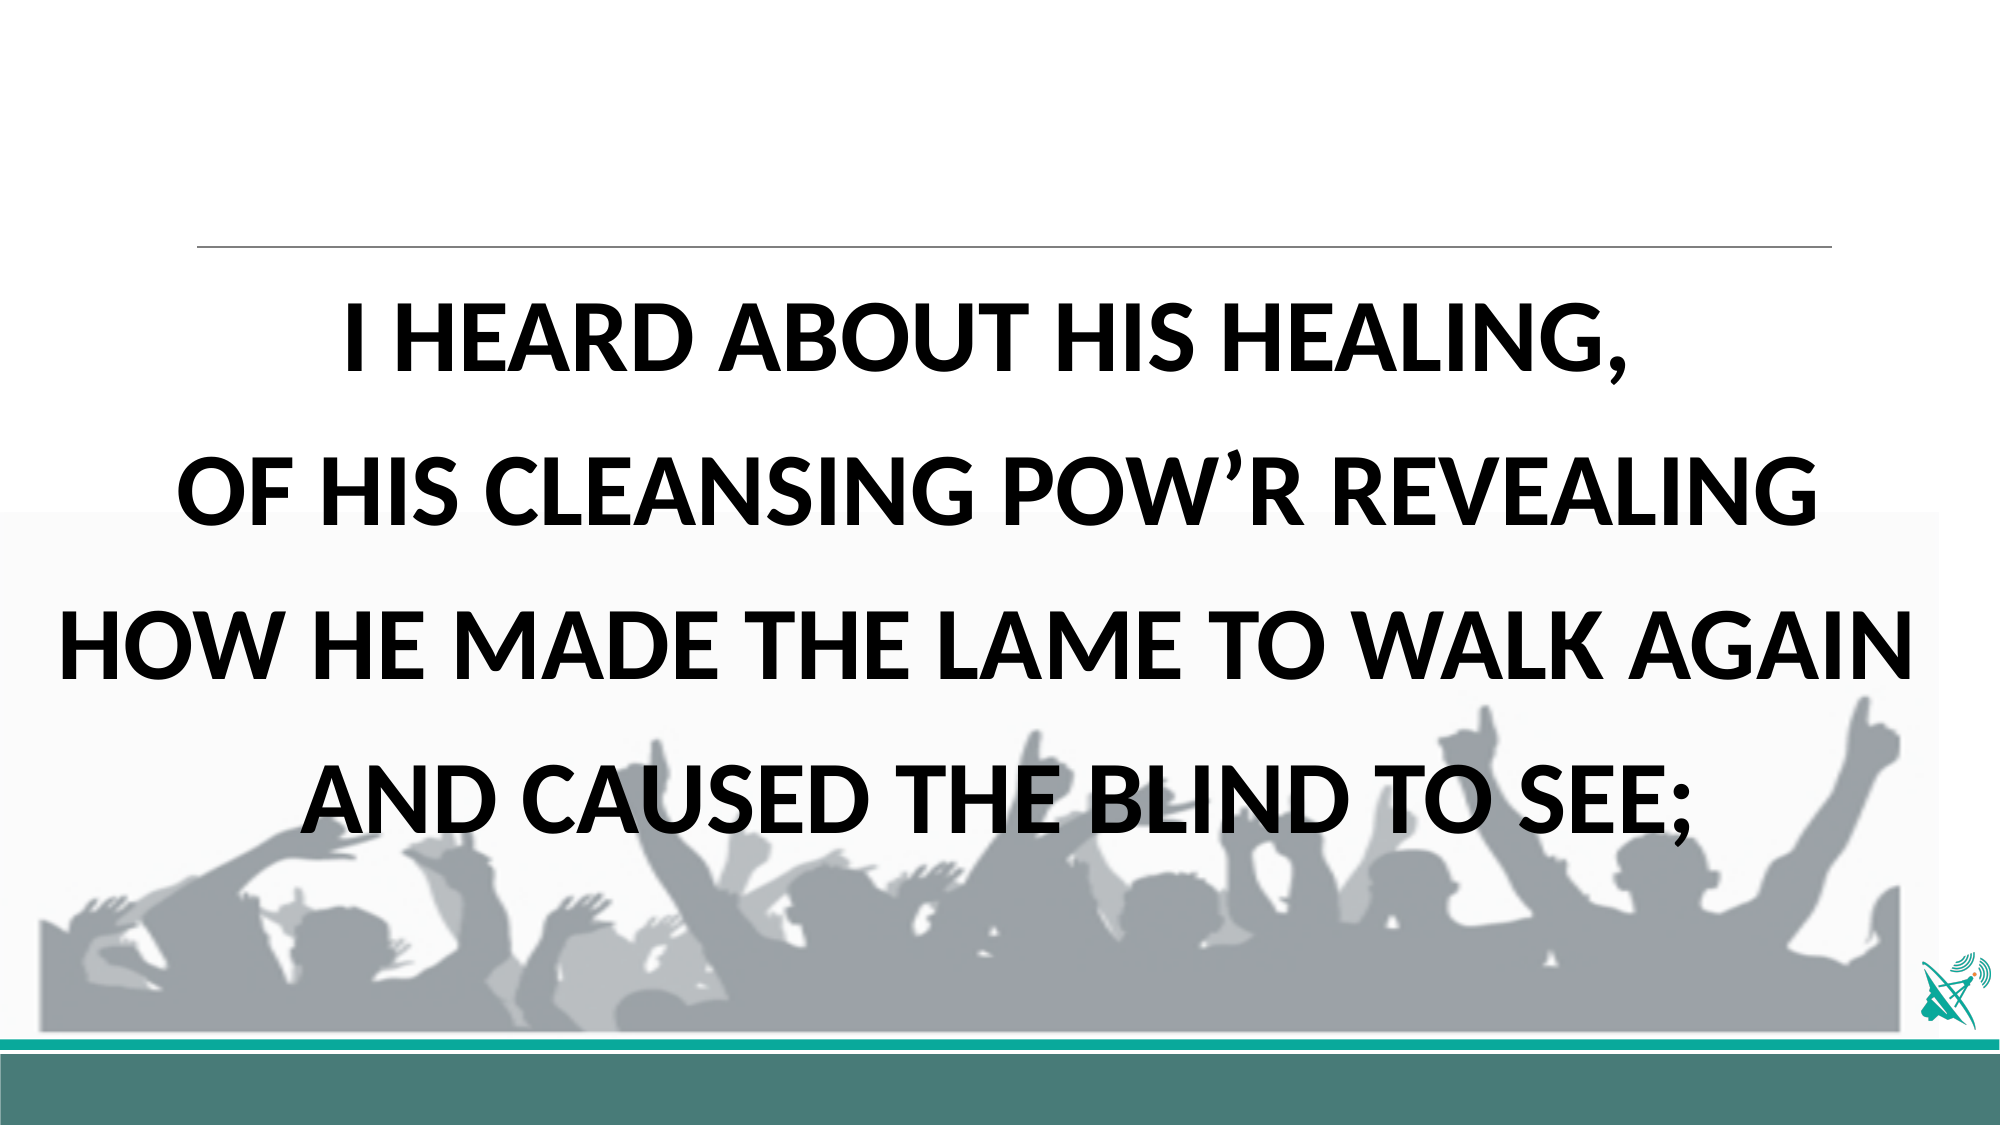

#
I HEARD ABOUT HIS HEALING,
OF HIS CLEANSING POW’R REVEALING
HOW HE MADE THE LAME TO WALK AGAIN
AND CAUSED THE BLIND TO SEE;